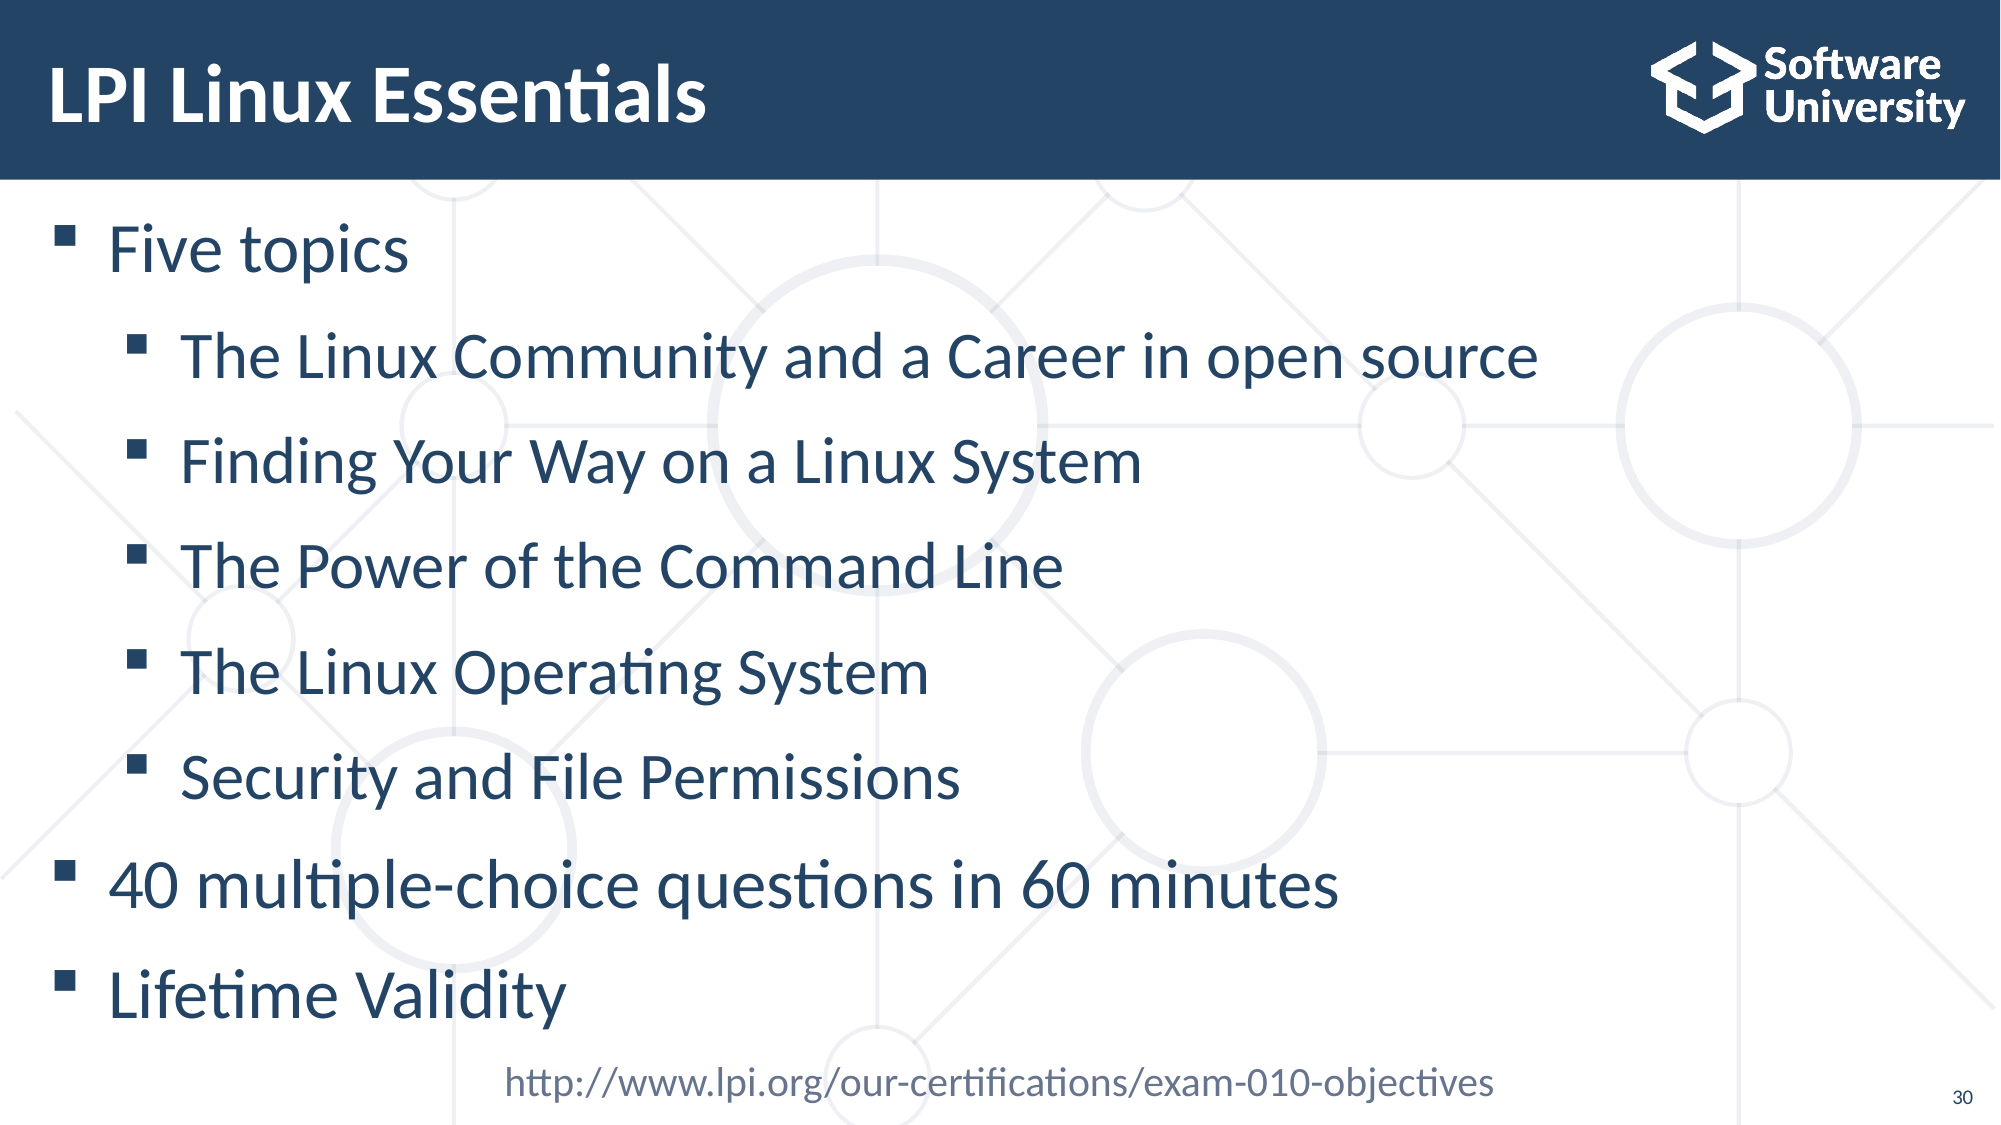

# LPI Linux Essentials
Five topics
The Linux Community and a Career in open source
Finding Your Way on a Linux System
The Power of the Command Line
The Linux Operating System
Security and File Permissions
40 multiple-choice questions in 60 minutes
Lifetime Validity
http://www.lpi.org/our-certifications/exam-010-objectives
30